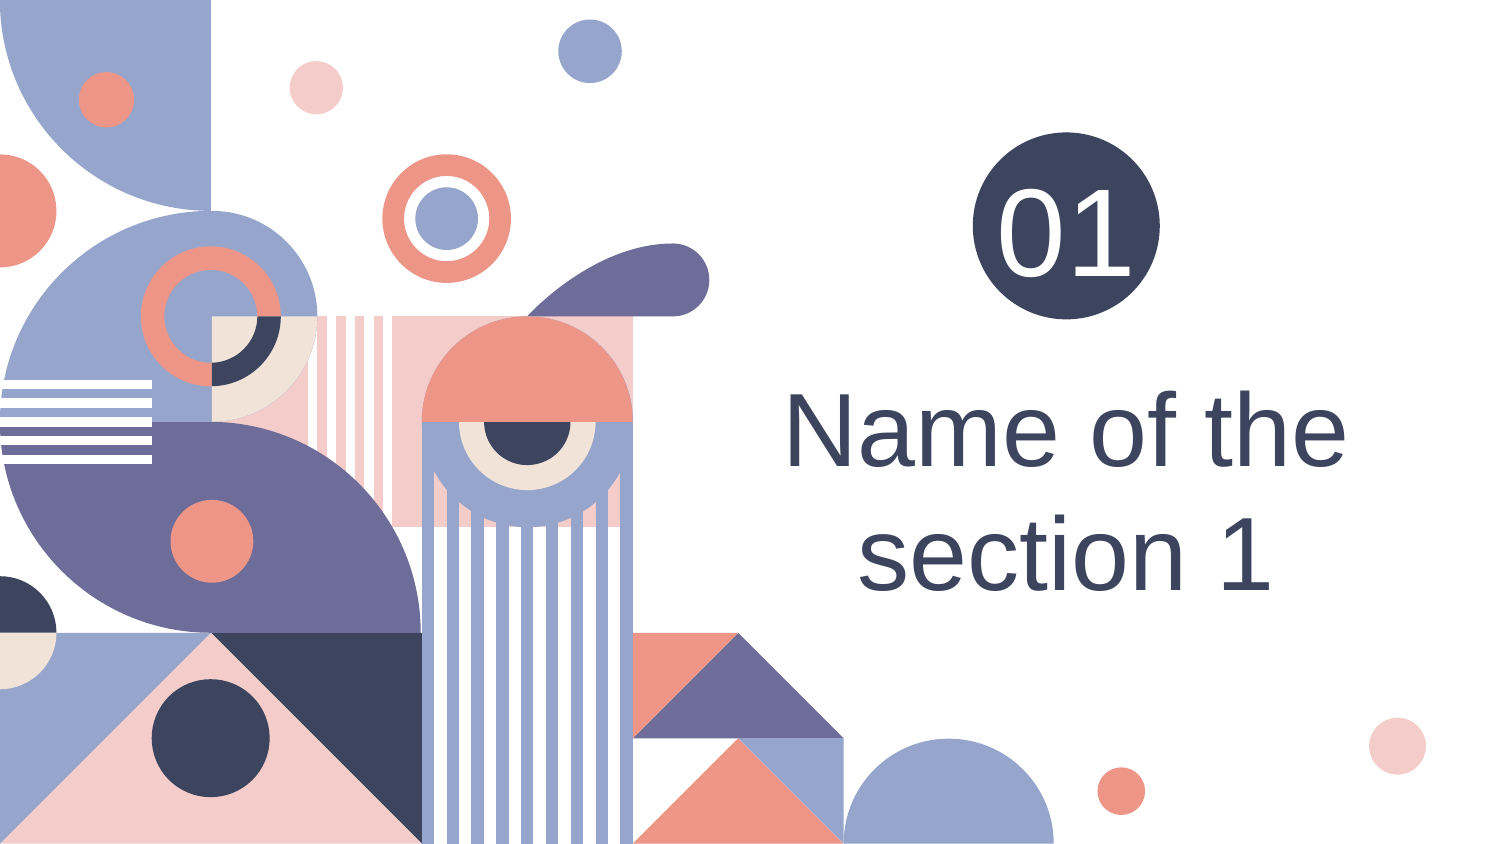

01
# Name of the section 1